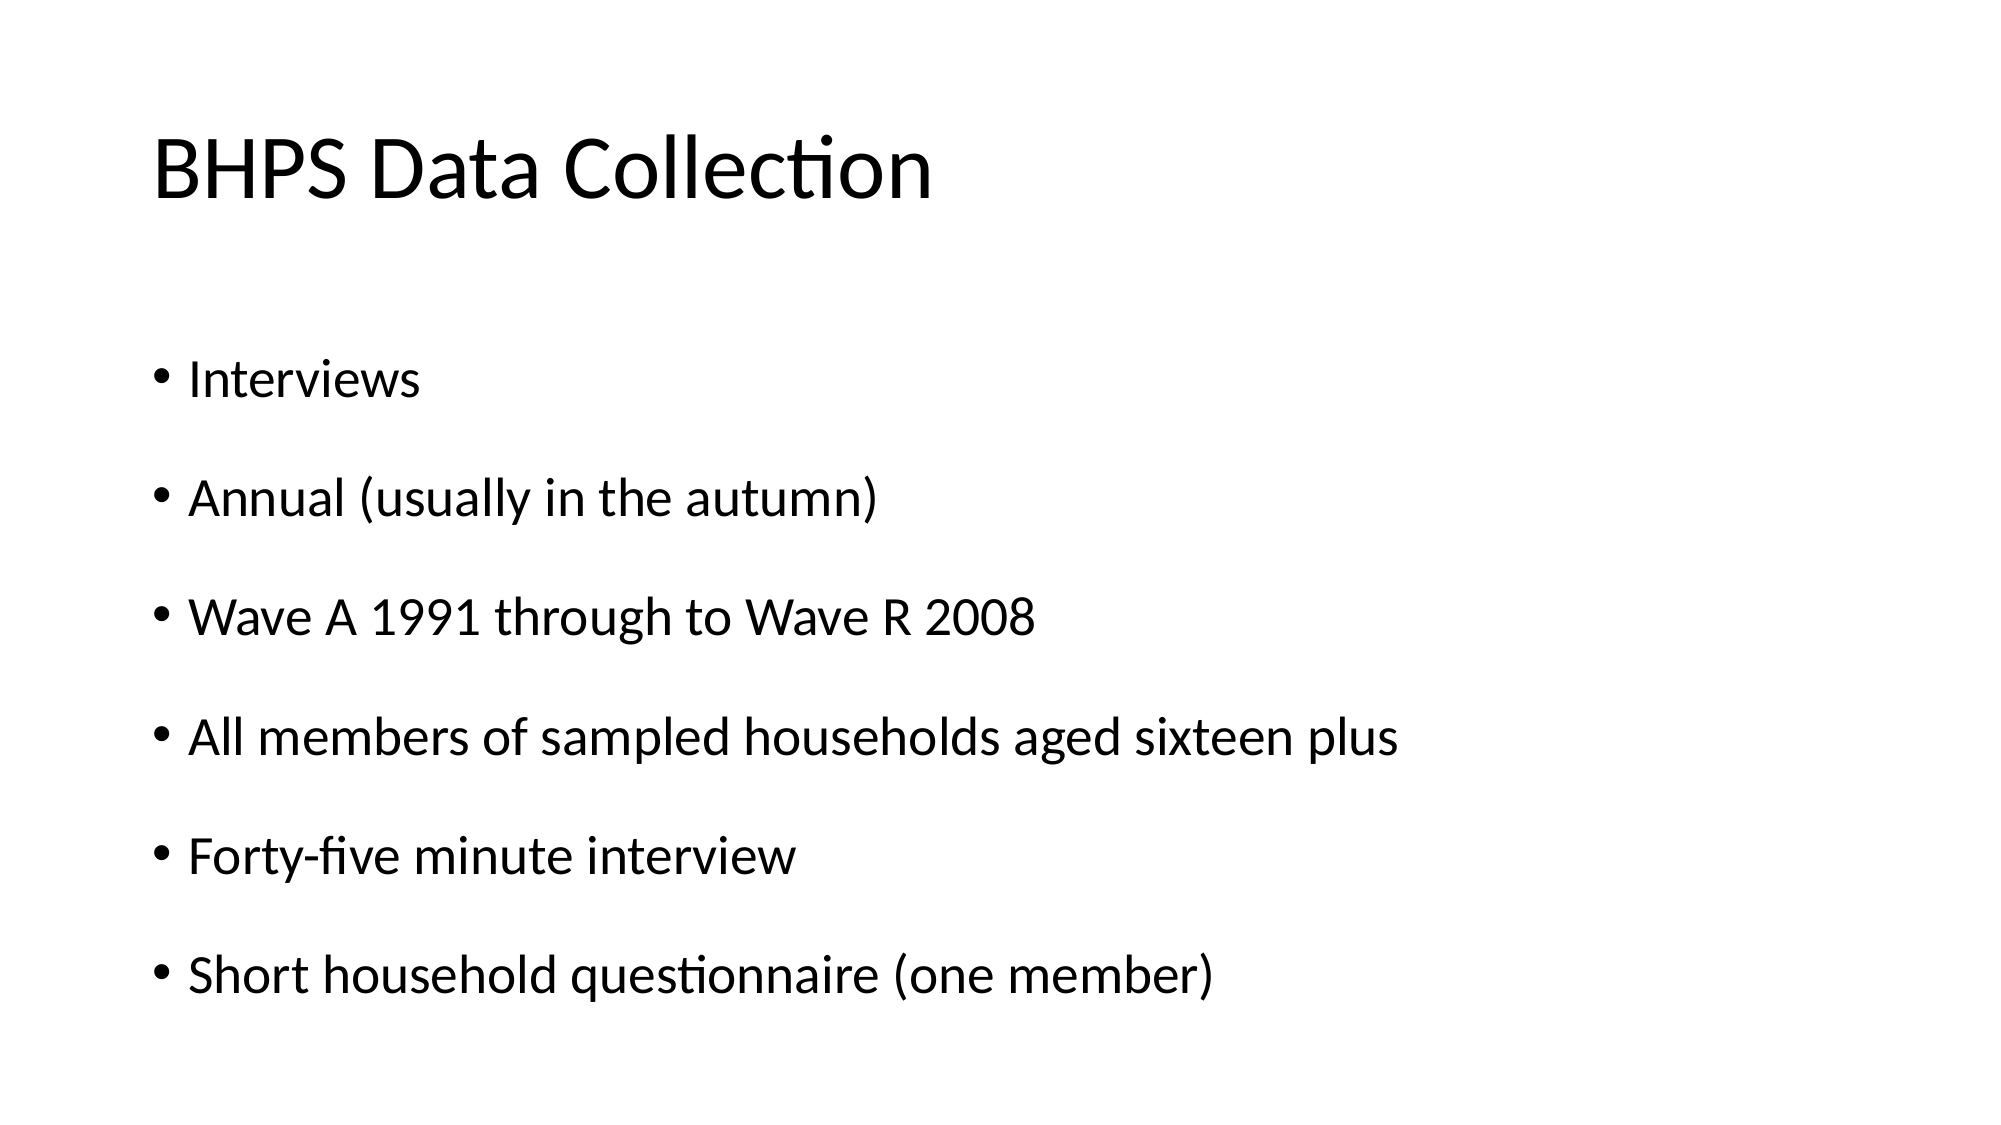

# BHPS Data Collection
Interviews
Annual (usually in the autumn)
Wave A 1991 through to Wave R 2008
All members of sampled households aged sixteen plus
Forty-five minute interview
Short household questionnaire (one member)